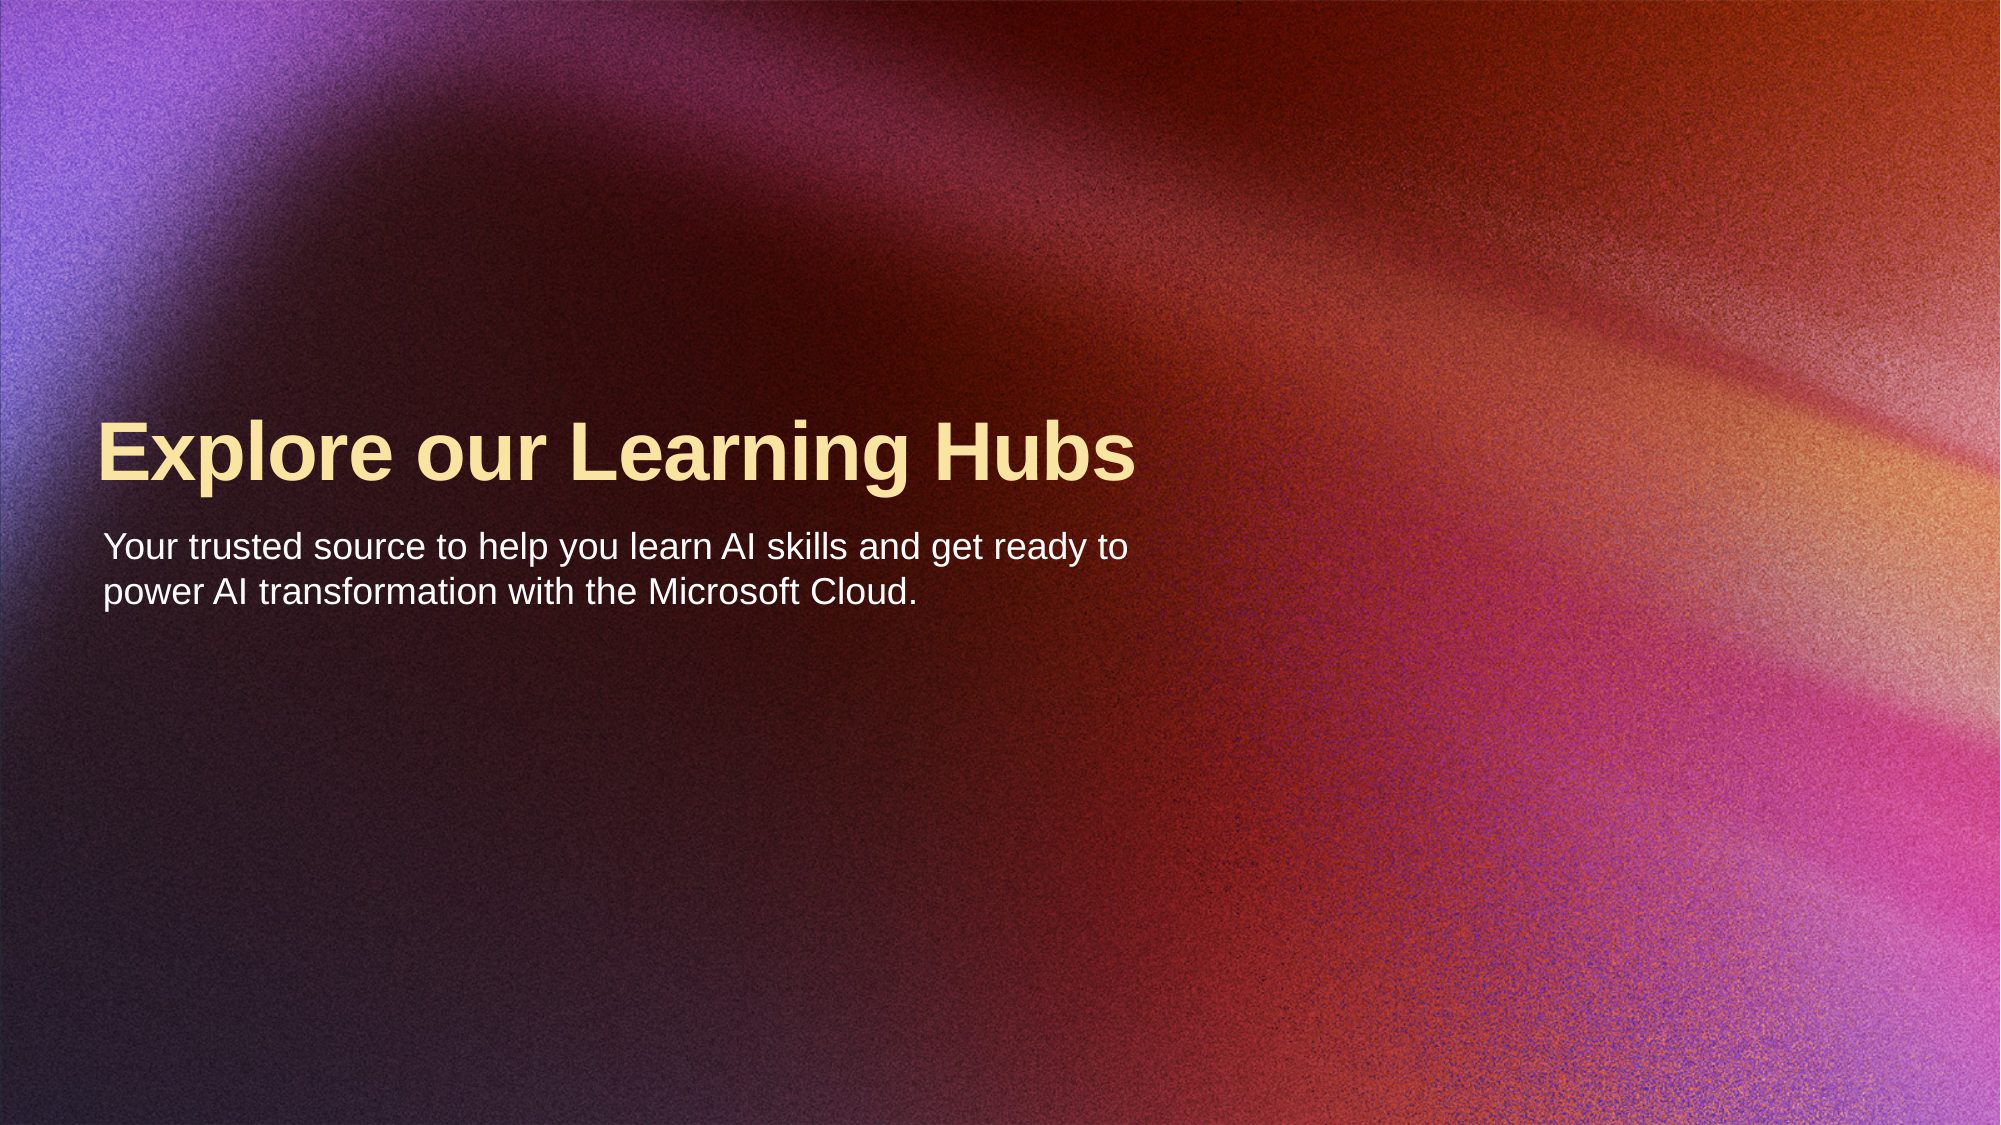

# Explore our Learning Hubs
Your trusted source to help you learn AI skills and get ready to power AI transformation with the Microsoft Cloud.